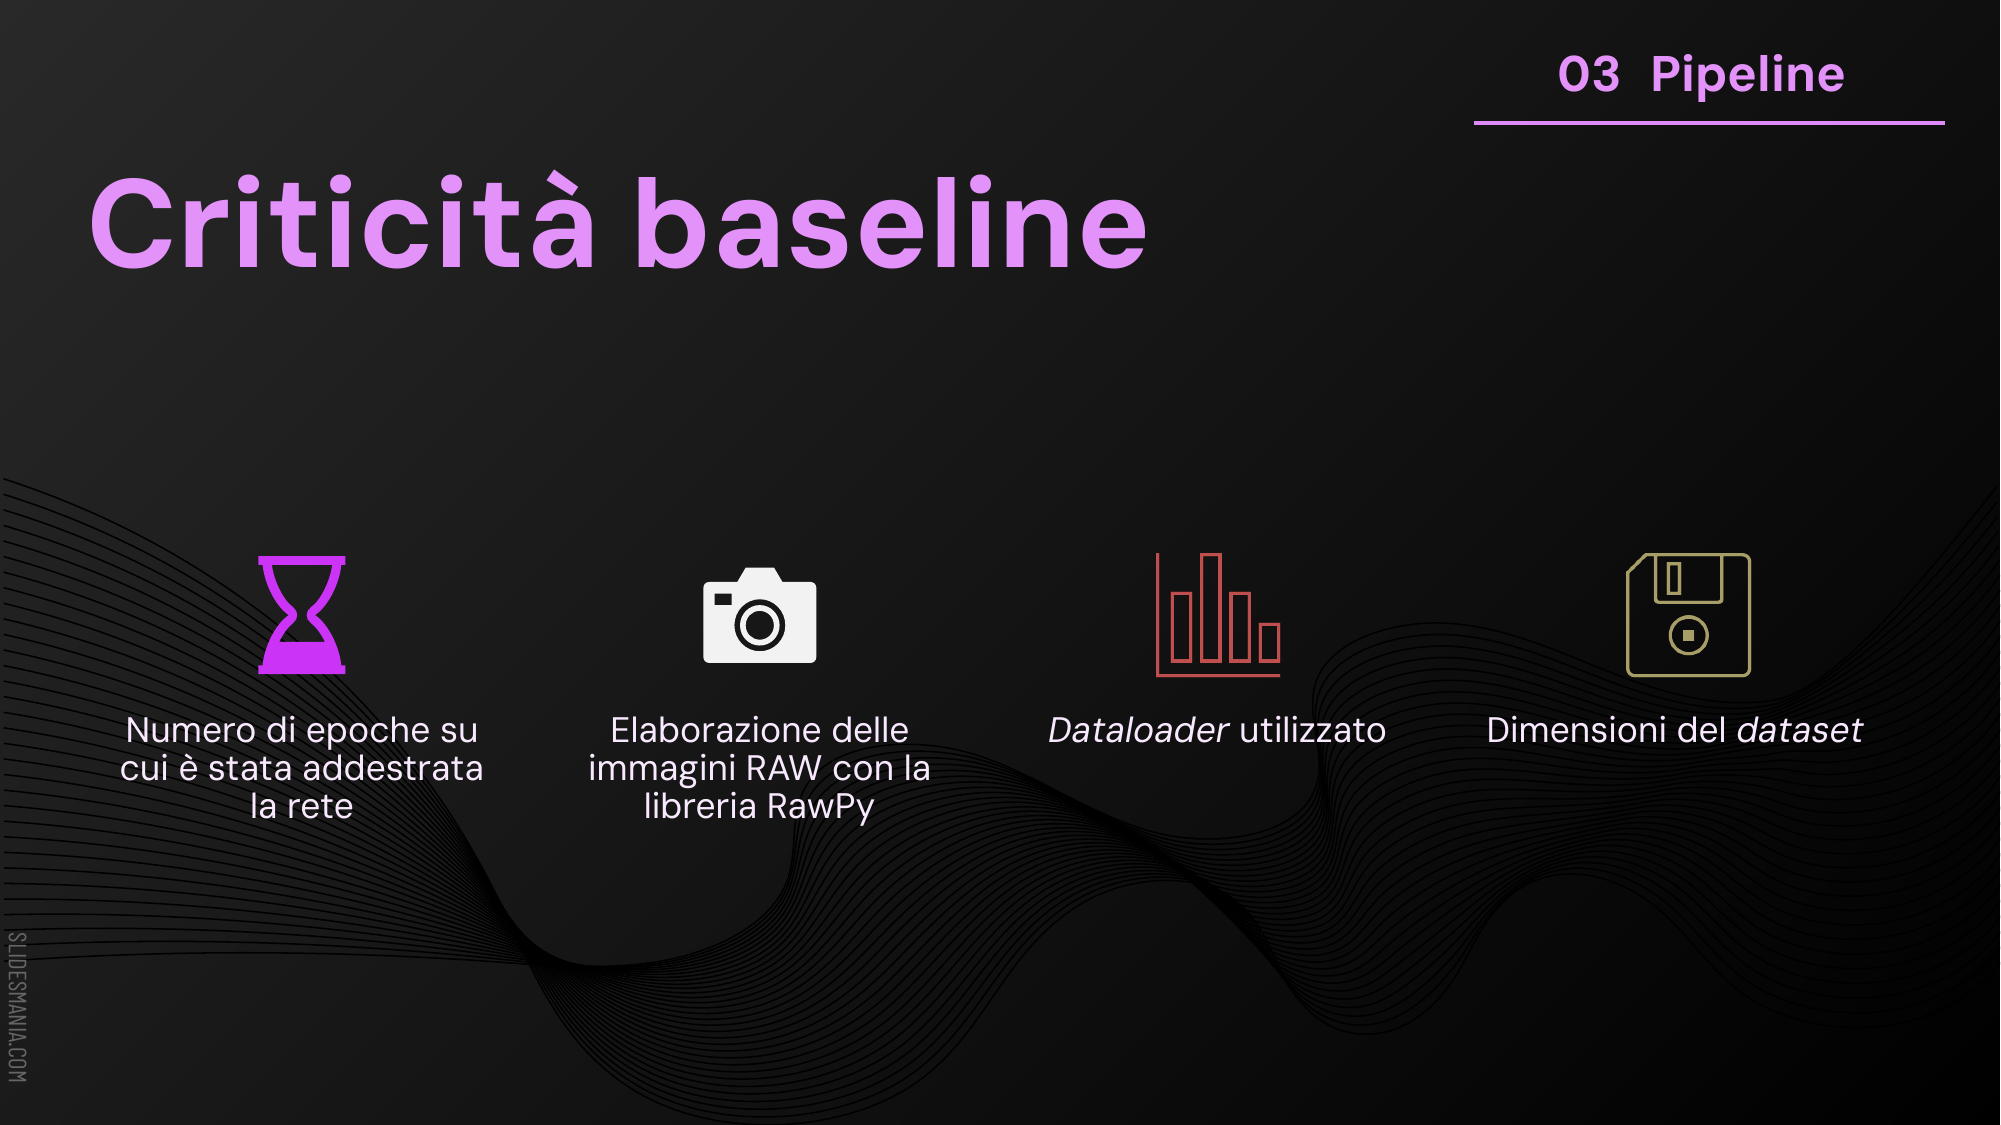

04
03
Pipeline
# Criticità baseline

Numero di epoche su cui è stata addestrata la rete
Elaborazione delle immagini RAW con la libreria RawPy
Dataloader utilizzato
Dimensioni del dataset